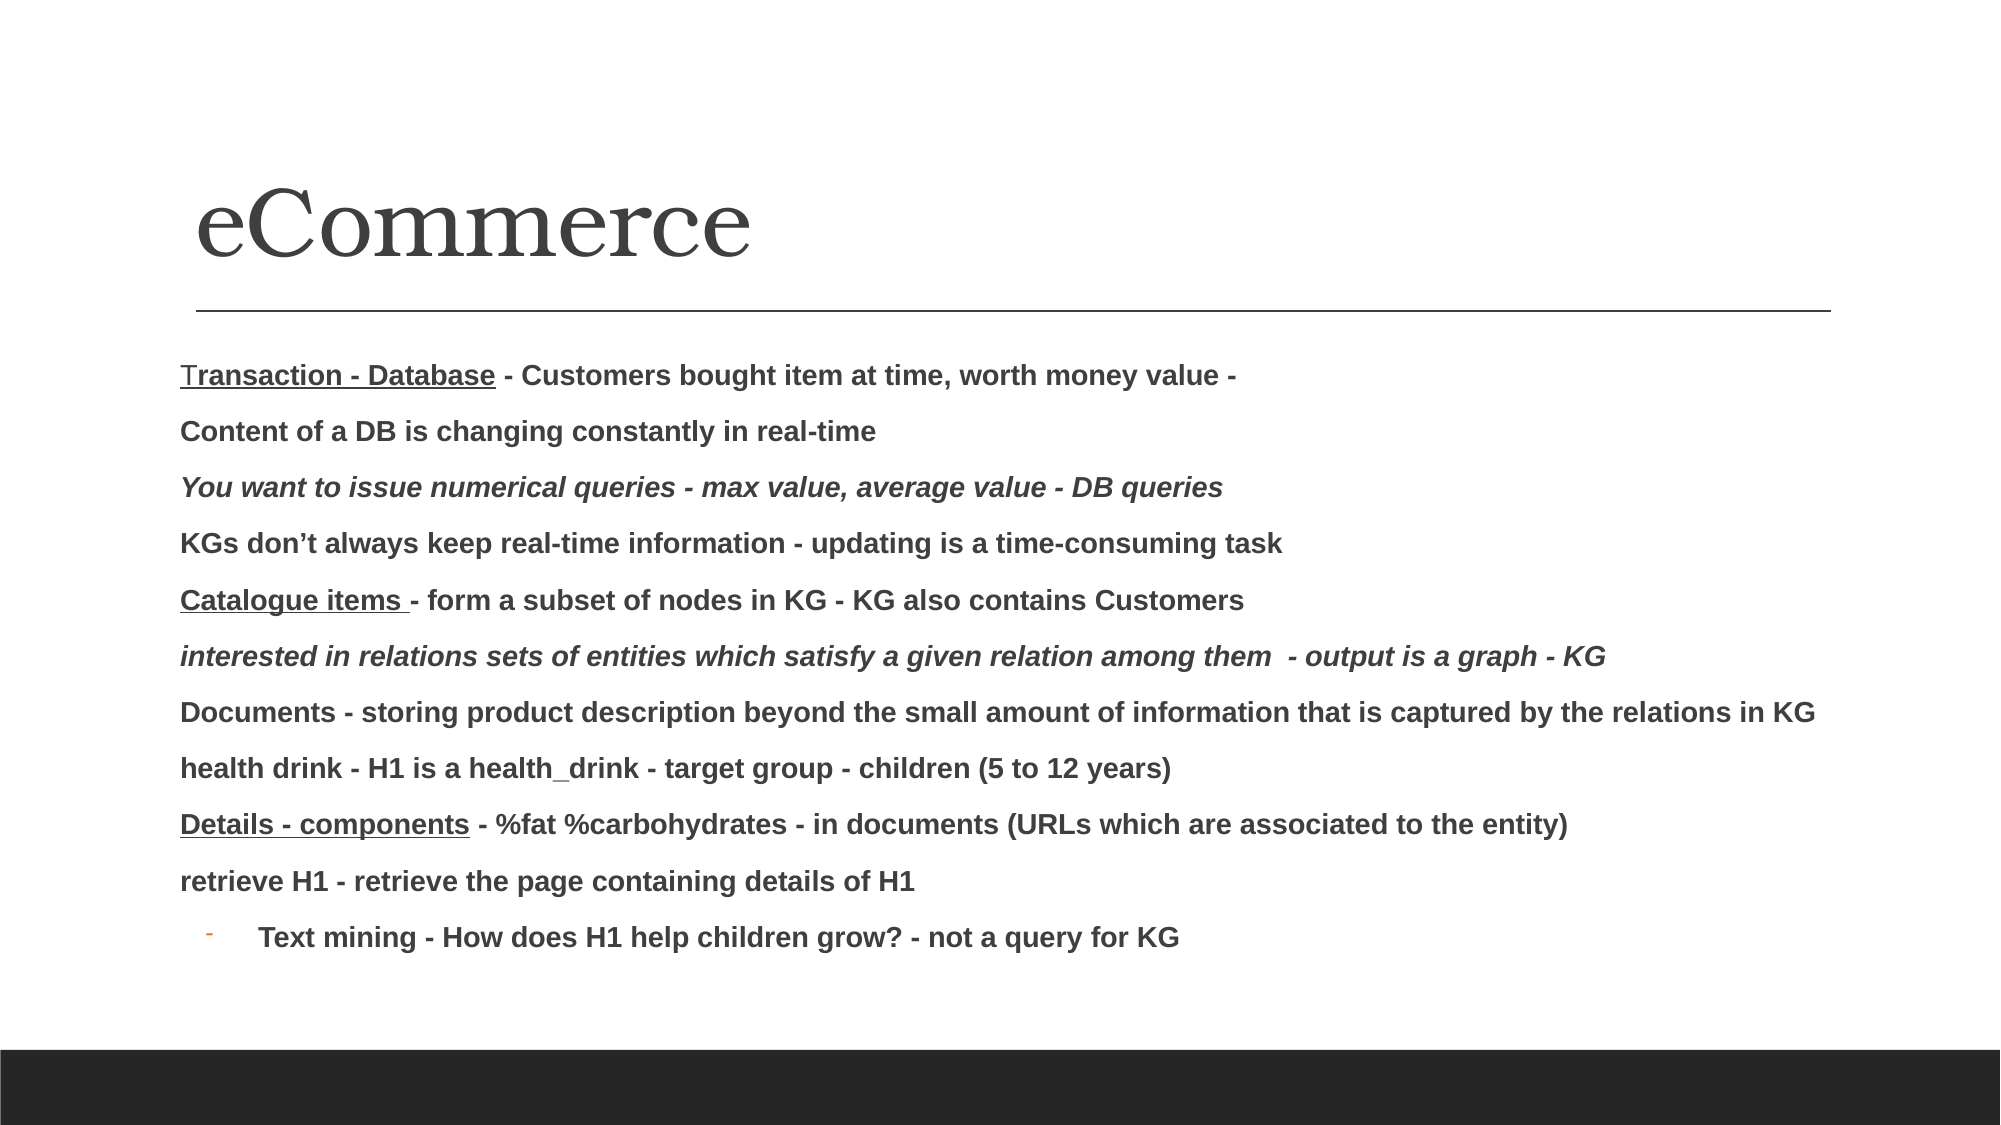

# eCommerce
Transaction - Database - Customers bought item at time, worth money value -
Content of a DB is changing constantly in real-time
You want to issue numerical queries - max value, average value - DB queries
KGs don’t always keep real-time information - updating is a time-consuming task
Catalogue items - form a subset of nodes in KG - KG also contains Customers
interested in relations sets of entities which satisfy a given relation among them  - output is a graph - KG
Documents - storing product description beyond the small amount of information that is captured by the relations in KG
health drink - H1 is a health_drink - target group - children (5 to 12 years)
Details - components - %fat %carbohydrates - in documents (URLs which are associated to the entity)
retrieve H1 - retrieve the page containing details of H1
Text mining - How does H1 help children grow? - not a query for KG